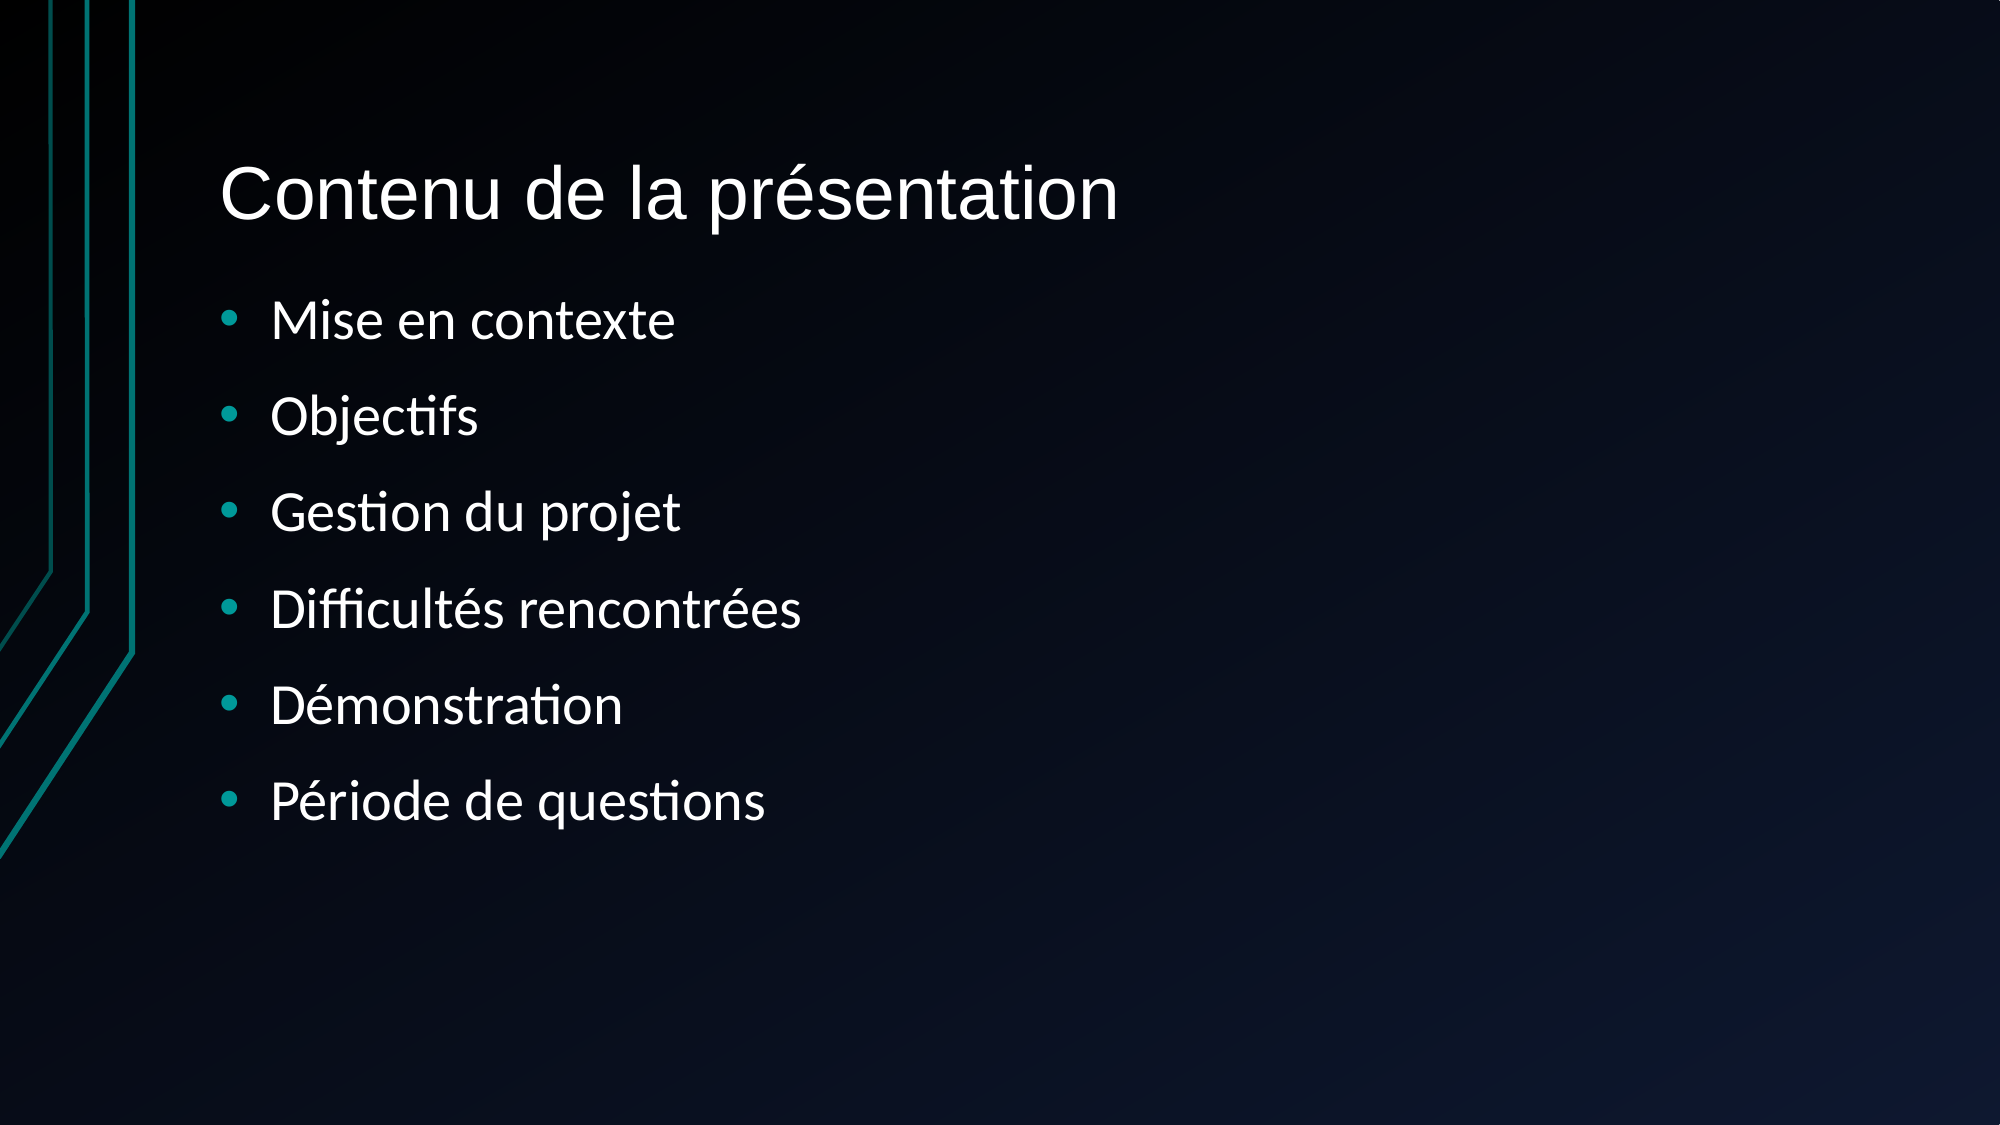

# Contenu de la présentation
Mise en contexte
Objectifs
Gestion du projet
Difficultés rencontrées
Démonstration
Période de questions